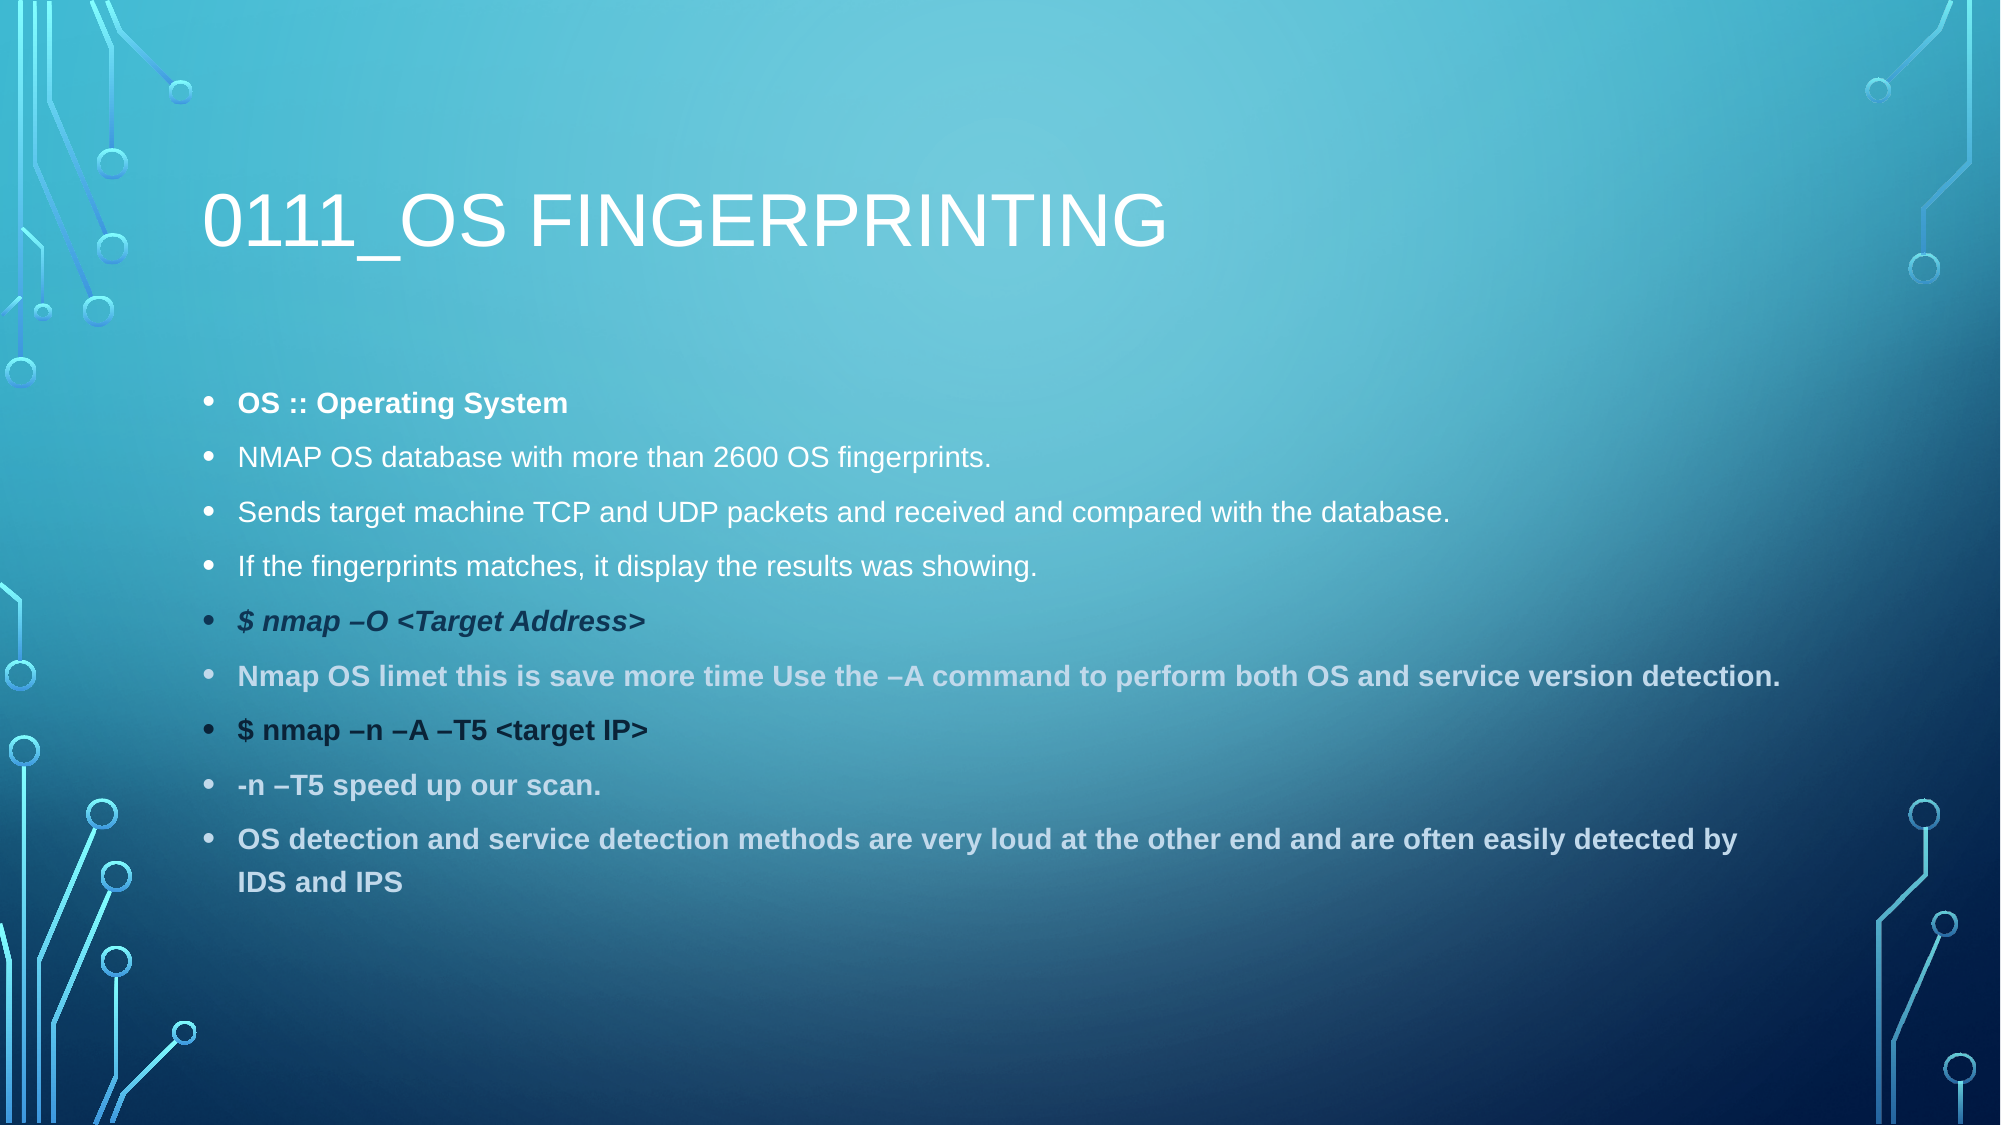

# 0111_OS fingerprinting
OS :: Operating System
NMAP OS database with more than 2600 OS fingerprints.
Sends target machine TCP and UDP packets and received and compared with the database.
If the fingerprints matches, it display the results was showing.
$ nmap –O <Target Address>
Nmap OS limet this is save more time Use the –A command to perform both OS and service version detection.
$ nmap –n –A –T5 <target IP>
-n –T5 speed up our scan.
OS detection and service detection methods are very loud at the other end and are often easily detected by IDS and IPS